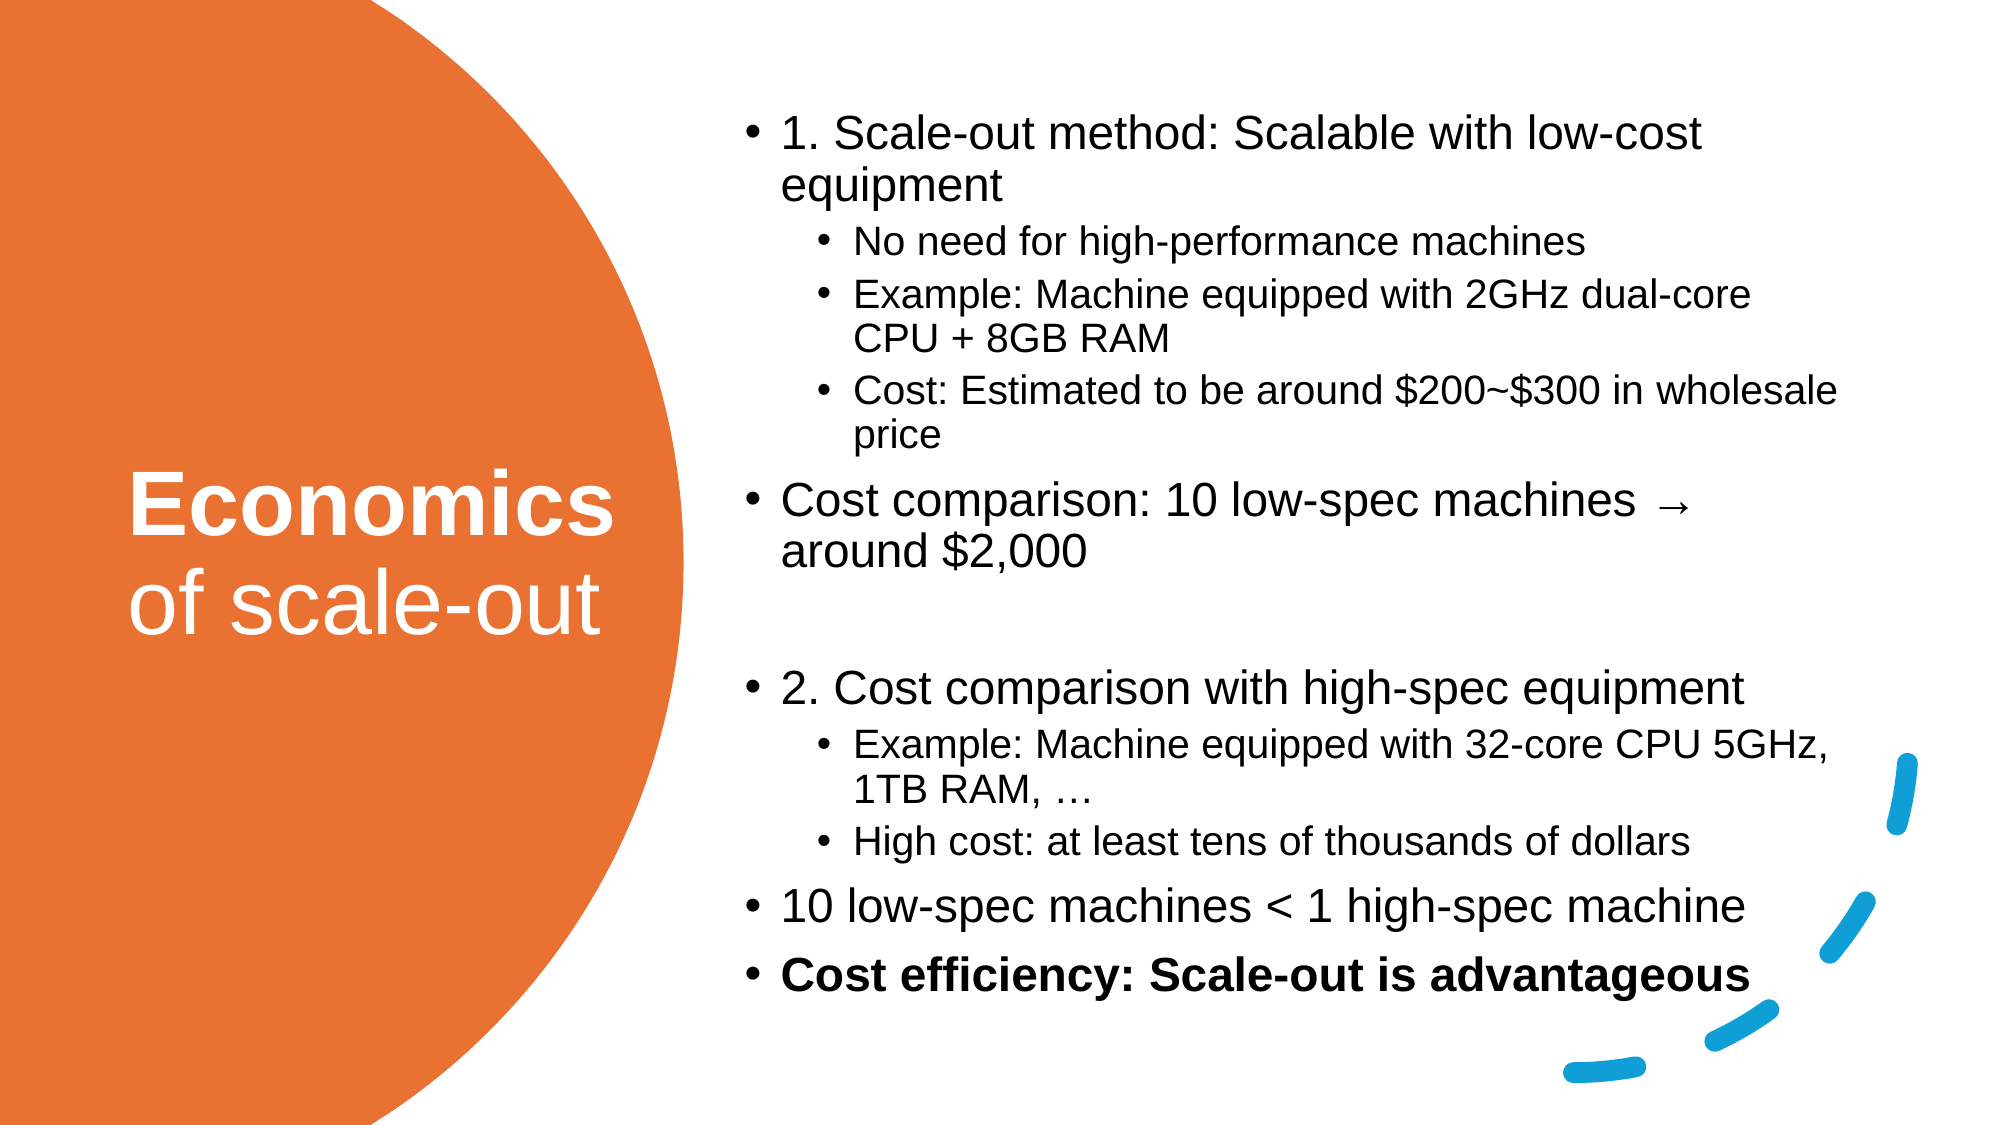

1. Scale-out method: Scalable with low-cost equipment
No need for high-performance machines
Example: Machine equipped with 2GHz dual-core CPU + 8GB RAM
Cost: Estimated to be around $200~$300 in wholesale price
Cost comparison: 10 low-spec machines → around $2,000

2. Cost comparison with high-spec equipment
Example: Machine equipped with 32-core CPU 5GHz, 1TB RAM, …
High cost: at least tens of thousands of dollars
10 low-spec machines < 1 high-spec machine
Cost efficiency: Scale-out is advantageous
# Economics of scale-out